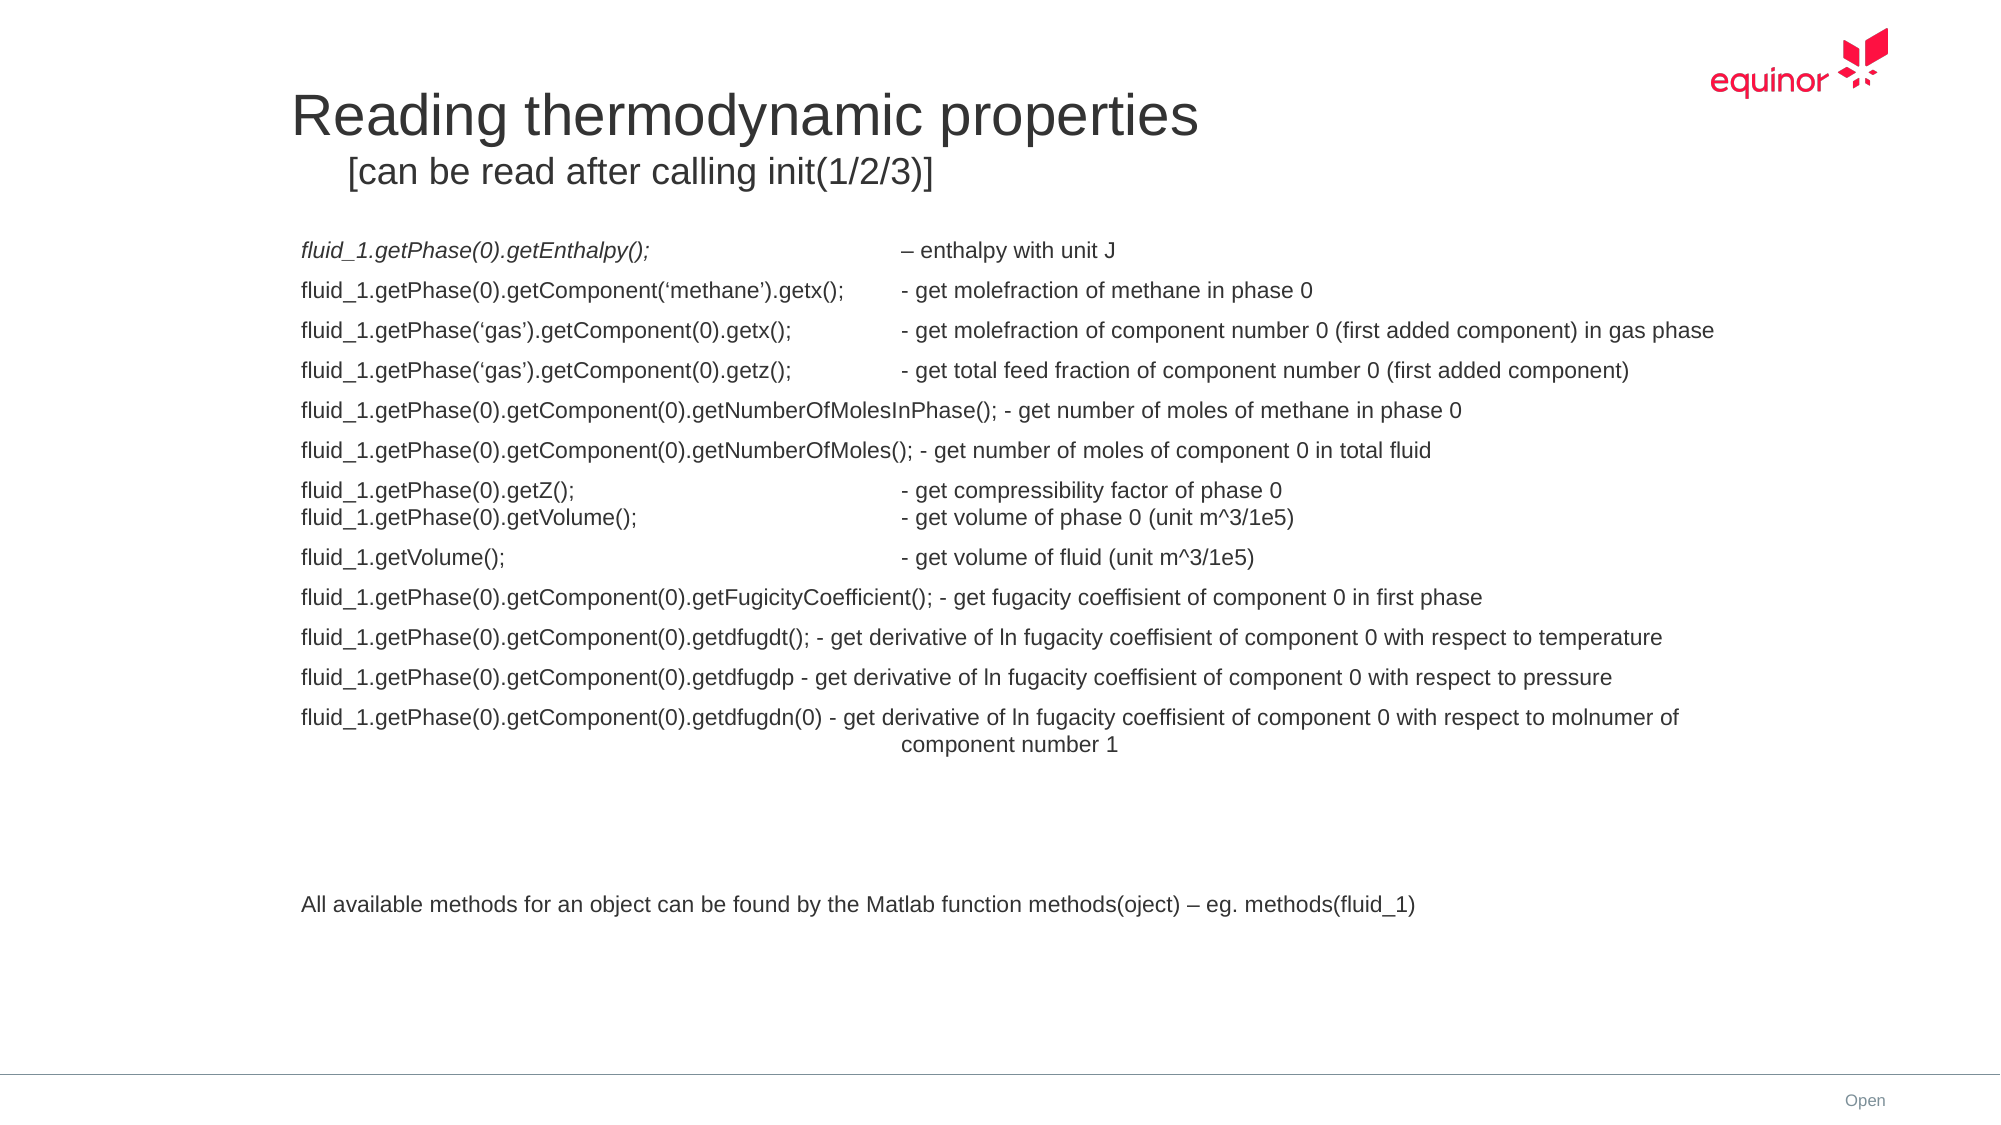

# Reading thermodynamic properties [can be read after calling init(1/2/3)]
fluid_1.getPhase(0).getEnthalpy(); 		– enthalpy with unit J
fluid_1.getPhase(0).getComponent(‘methane’).getx();	- get molefraction of methane in phase 0
fluid_1.getPhase(‘gas’).getComponent(0).getx();	- get molefraction of component number 0 (first added component) in gas phase
fluid_1.getPhase(‘gas’).getComponent(0).getz();	- get total feed fraction of component number 0 (first added component)
fluid_1.getPhase(0).getComponent(0).getNumberOfMolesInPhase(); - get number of moles of methane in phase 0
fluid_1.getPhase(0).getComponent(0).getNumberOfMoles(); - get number of moles of component 0 in total fluid
fluid_1.getPhase(0).getZ();			- get compressibility factor of phase 0
fluid_1.getPhase(0).getVolume(); 		- get volume of phase 0 (unit m^3/1e5)
fluid_1.getVolume();			- get volume of fluid (unit m^3/1e5)
fluid_1.getPhase(0).getComponent(0).getFugicityCoefficient(); - get fugacity coeffisient of component 0 in first phase
fluid_1.getPhase(0).getComponent(0).getdfugdt(); - get derivative of ln fugacity coeffisient of component 0 with respect to temperature
fluid_1.getPhase(0).getComponent(0).getdfugdp - get derivative of ln fugacity coeffisient of component 0 with respect to pressure
fluid_1.getPhase(0).getComponent(0).getdfugdn(0) - get derivative of ln fugacity coeffisient of component 0 with respect to molnumer of 				component number 1

All available methods for an object can be found by the Matlab function methods(oject) – eg. methods(fluid_1)

getEntropy() 		-  entropy with unit J/molK
getInternalEnergy()	- internal energy
getZ()